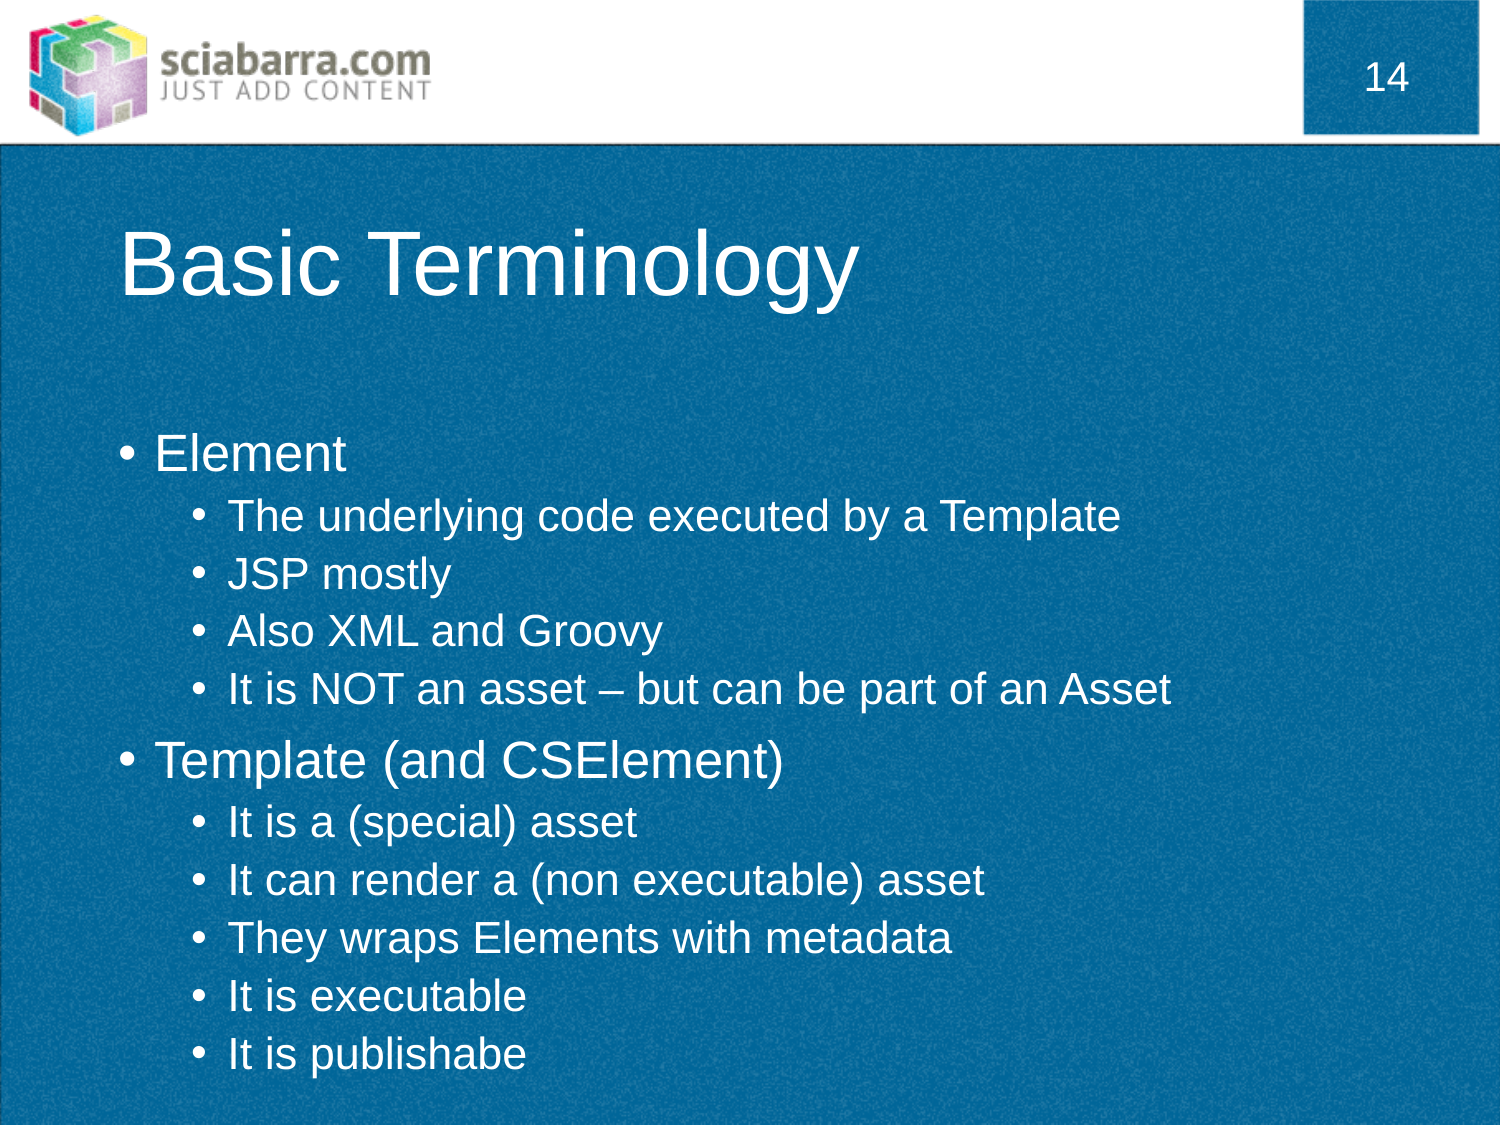

14
# Basic Terminology
Element
The underlying code executed by a Template
JSP mostly
Also XML and Groovy
It is NOT an asset – but can be part of an Asset
Template (and CSElement)
It is a (special) asset
It can render a (non executable) asset
They wraps Elements with metadata
It is executable
It is publishabe